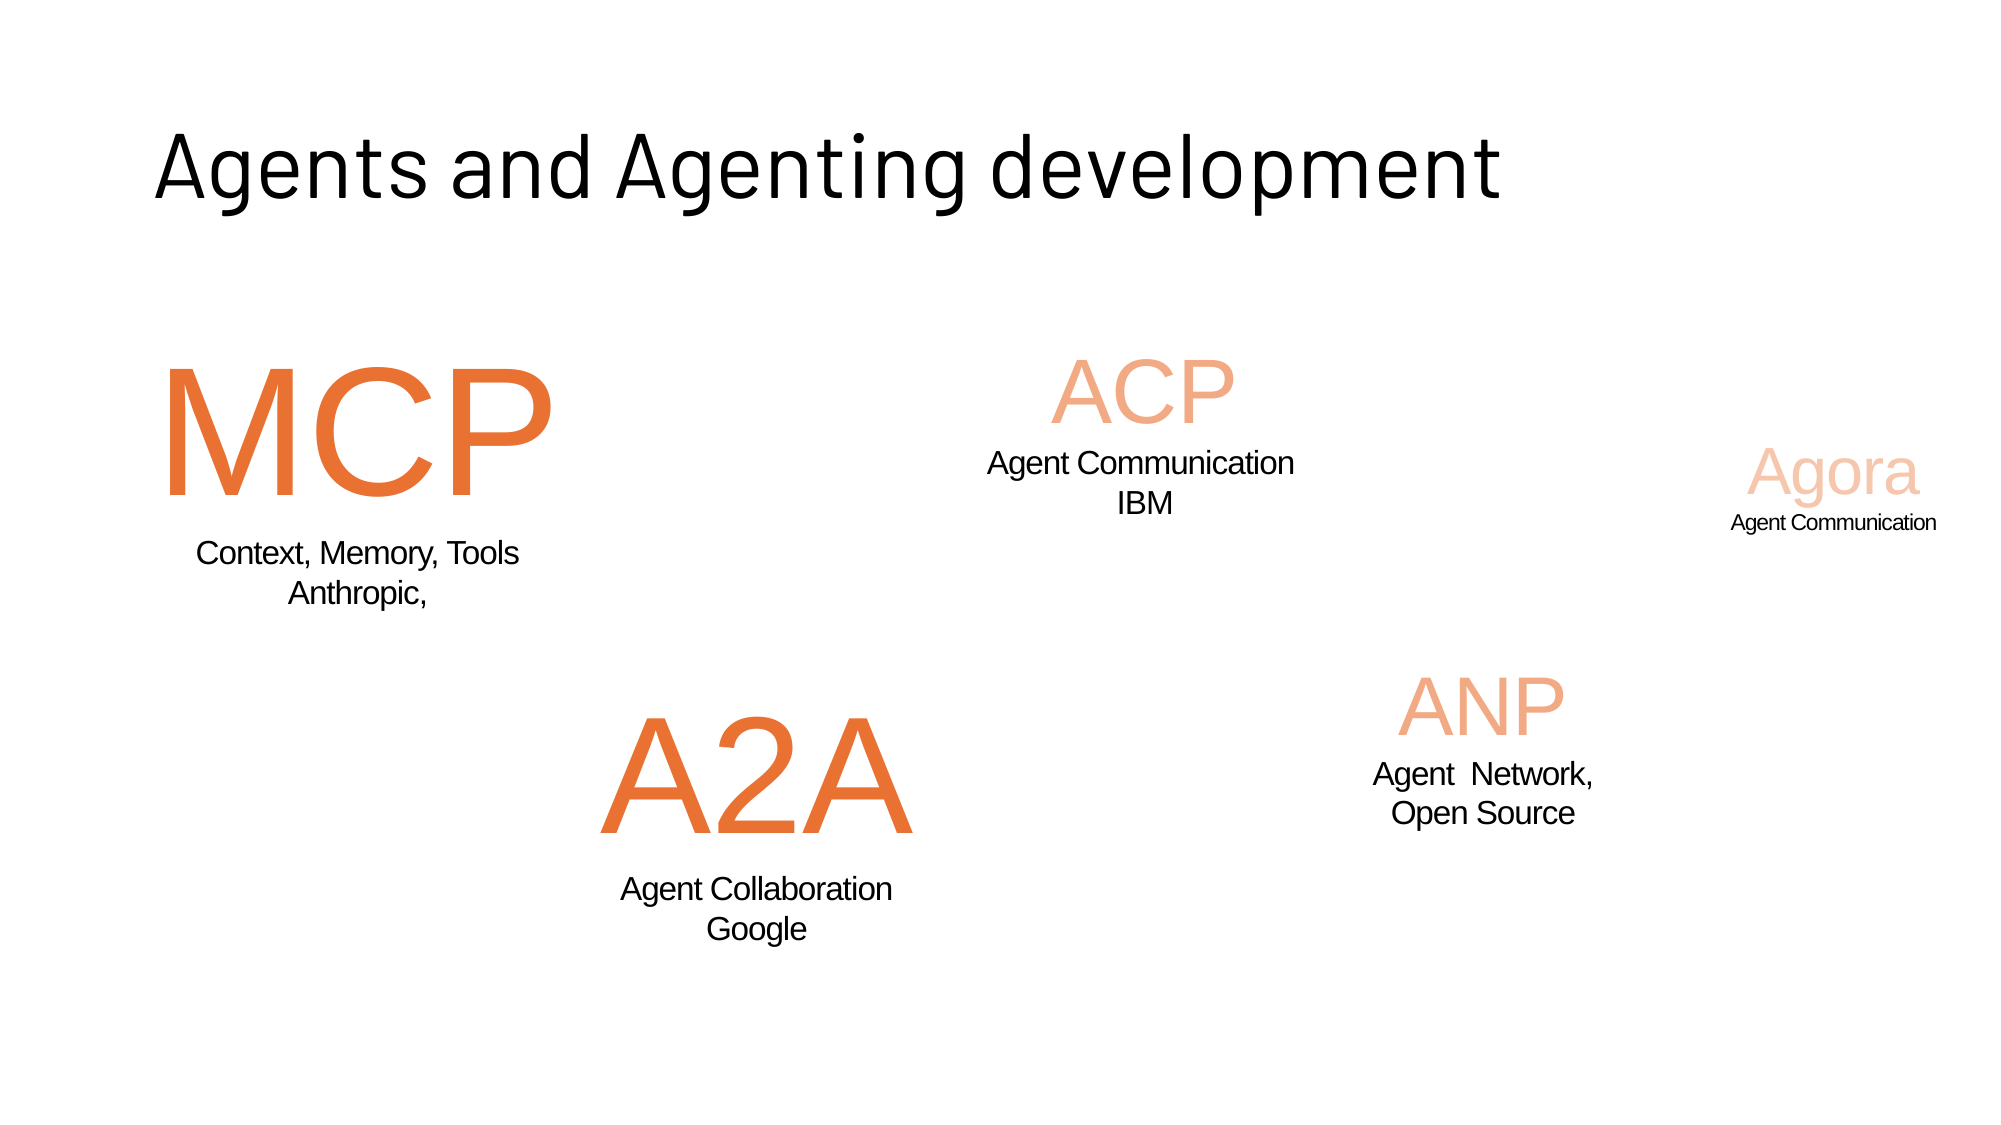

# Agents and Agenting development
MCP
Context, Memory, Tools
Anthropic,
ACP
Agent Communication
IBM

Agora
Agent Communication
ANP
Agent  Network,
Open Source
A2A
Agent Collaboration
Google